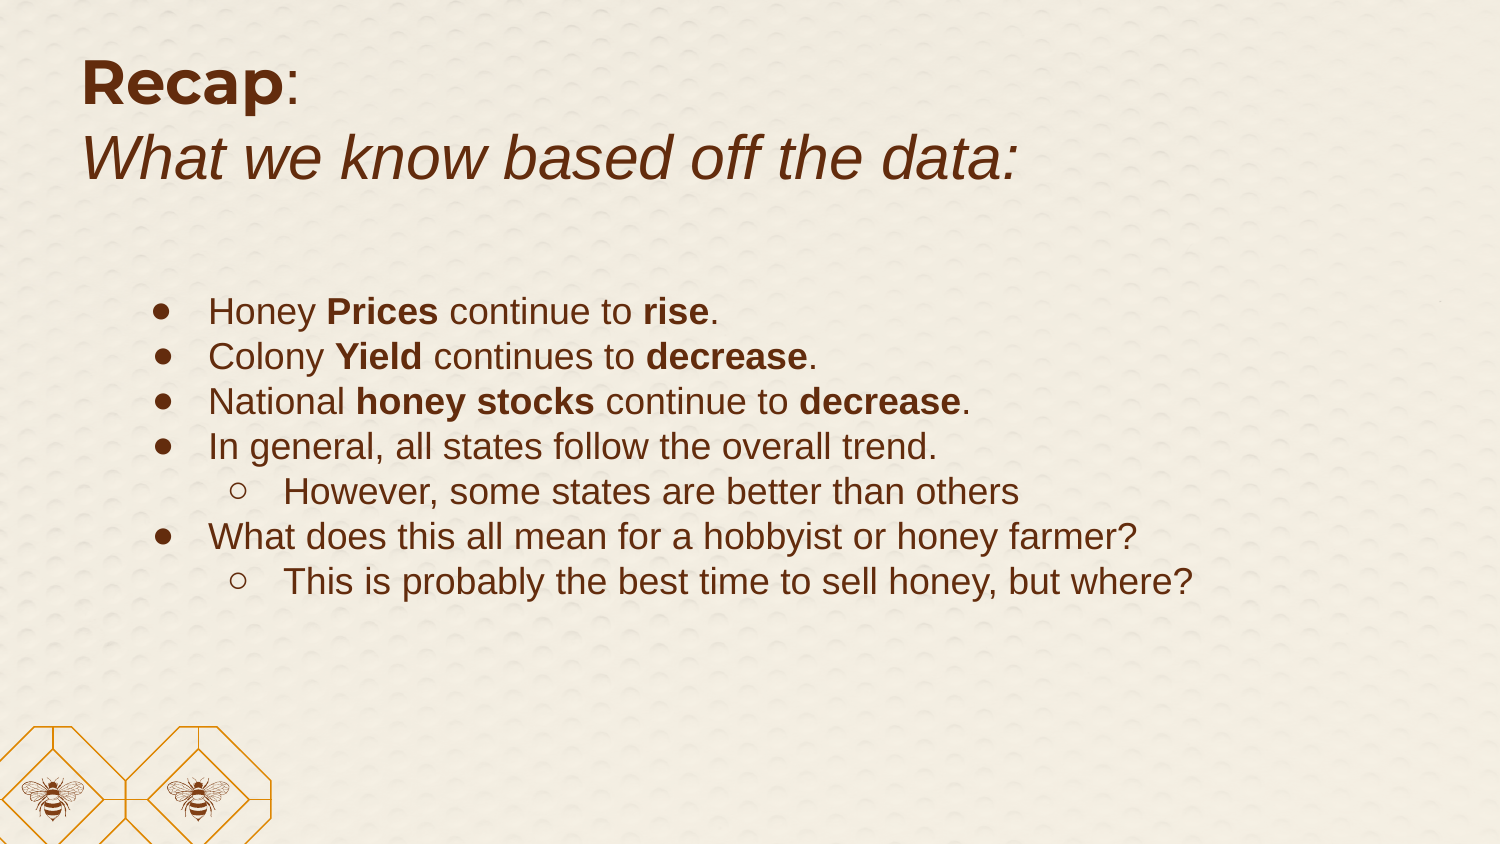

# Recap:
What we know based off the data:
Honey Prices continue to rise.
Colony Yield continues to decrease.
National honey stocks continue to decrease.
In general, all states follow the overall trend.
However, some states are better than others
What does this all mean for a hobbyist or honey farmer?
This is probably the best time to sell honey, but where?